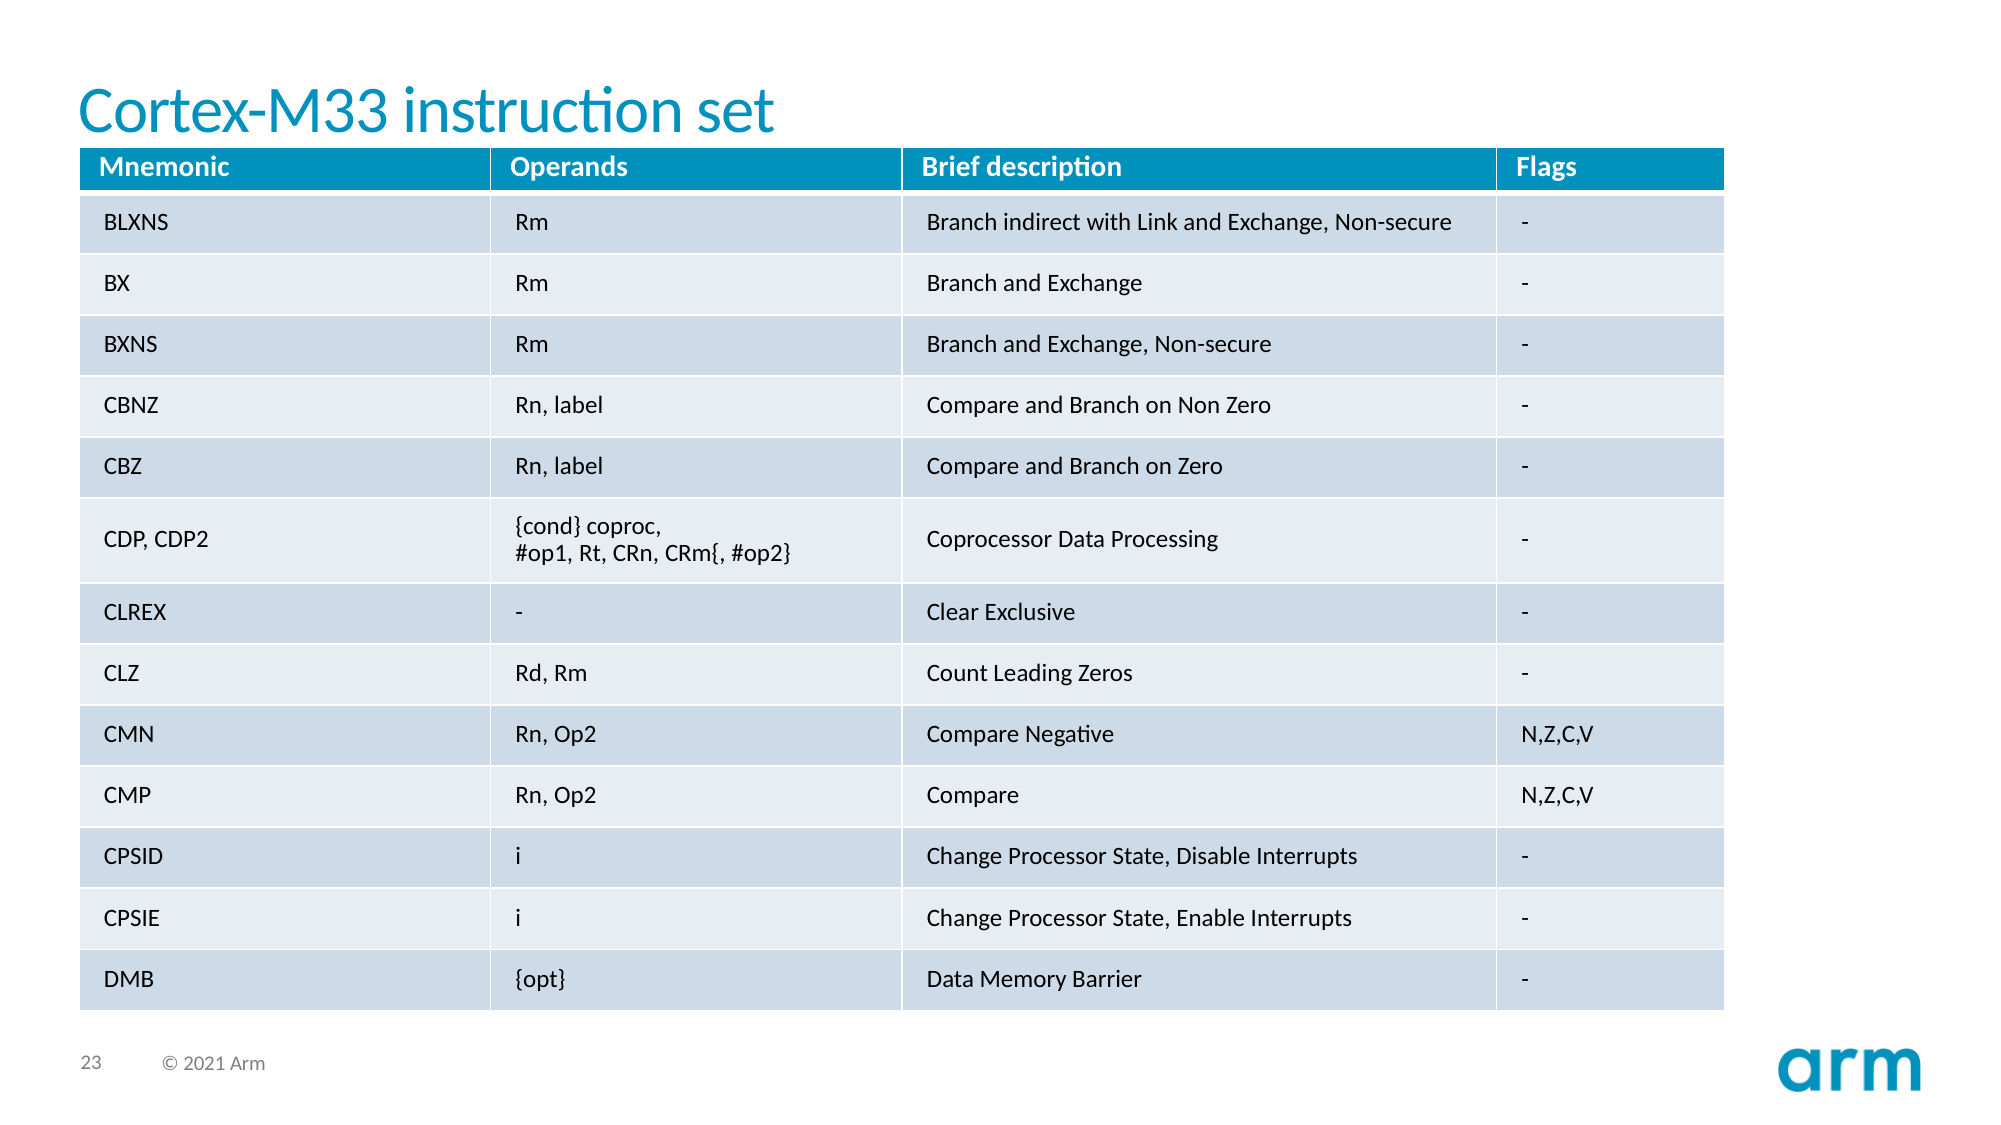

# Cortex-M33 instruction set
| Mnemonic | Operands | Brief description | Flags |
| --- | --- | --- | --- |
| BLXNS | Rm | Branch indirect with Link and Exchange, Non-secure | - |
| BX | Rm | Branch and Exchange | - |
| BXNS | Rm | Branch and Exchange, Non-secure | - |
| CBNZ | Rn, label | Compare and Branch on Non Zero | - |
| CBZ | Rn, label | Compare and Branch on Zero | - |
| CDP, CDP2 | {cond} coproc, #op1, Rt, CRn, CRm{, #op2} | Coprocessor Data Processing | - |
| CLREX | - | Clear Exclusive | - |
| CLZ | Rd, Rm | Count Leading Zeros | - |
| CMN | Rn, Op2 | Compare Negative | N,Z,C,V |
| CMP | Rn, Op2 | Compare | N,Z,C,V |
| CPSID | i | Change Processor State, Disable Interrupts | - |
| CPSIE | i | Change Processor State, Enable Interrupts | - |
| DMB | {opt} | Data Memory Barrier | - |